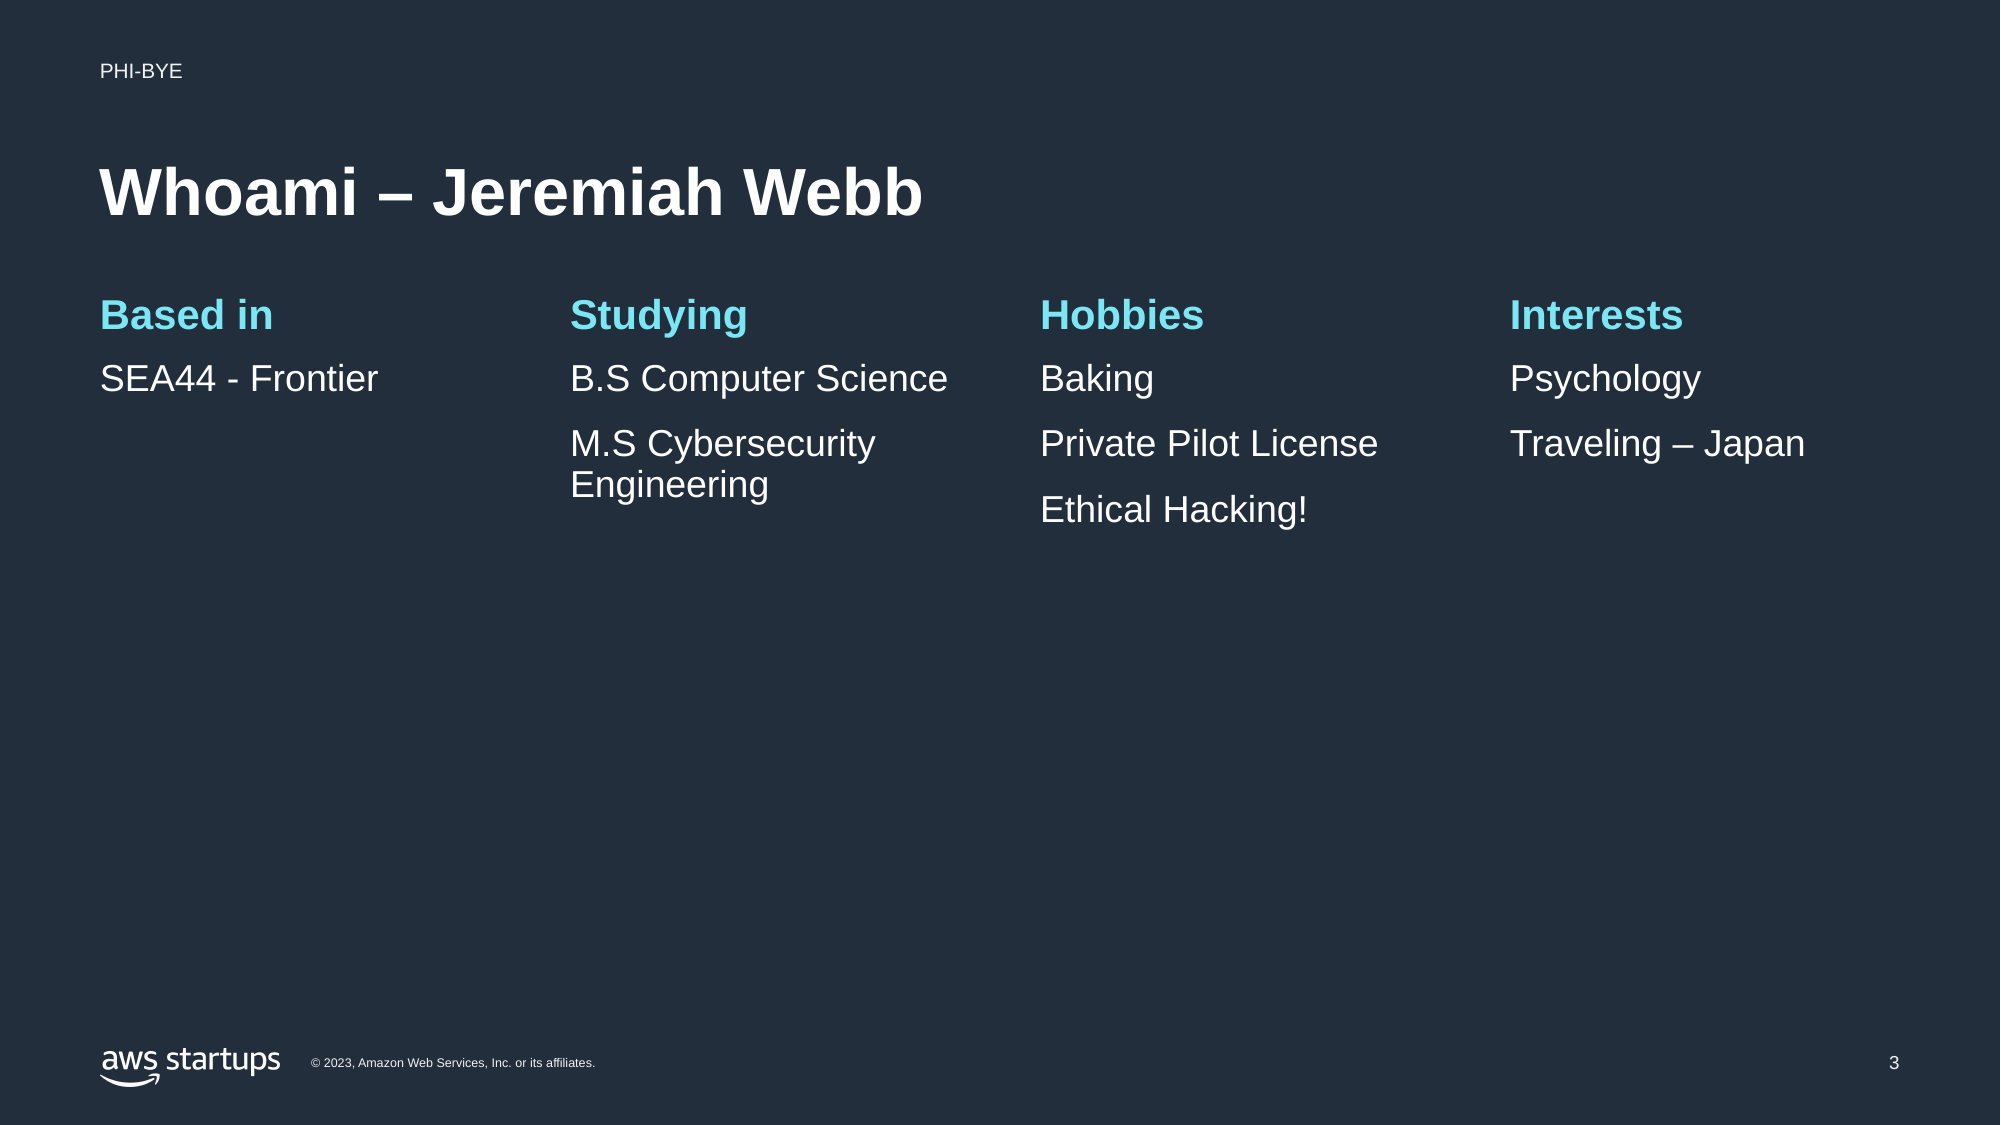

# Whoami – Jeremiah Webb
Based in
Studying
Hobbies
Interests
SEA44 - Frontier

B.S Computer Science
M.S Cybersecurity Engineering
Baking
Private Pilot License
Ethical Hacking!
Psychology
Traveling – Japan
3